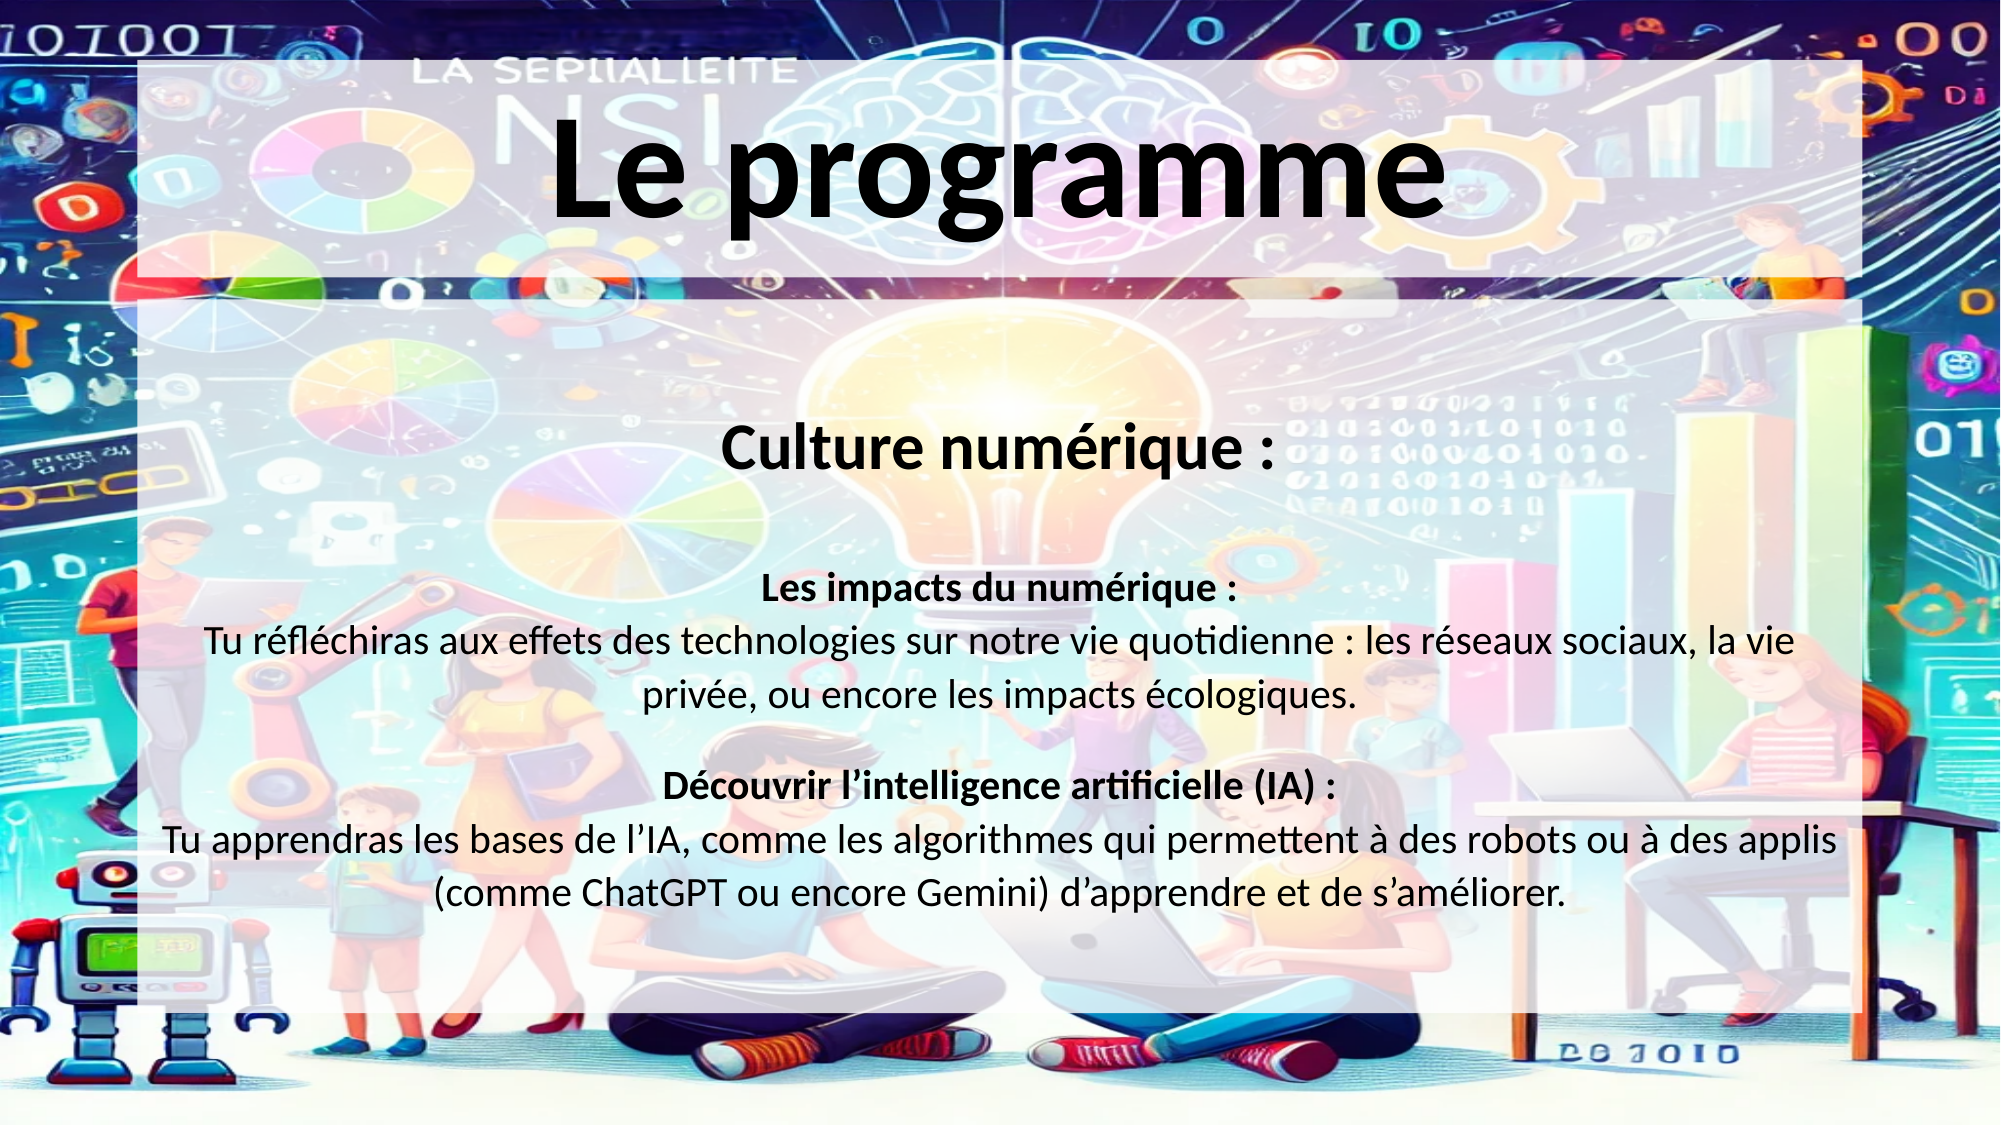

# Le programme
Culture numérique :

Les impacts du numérique :
Tu réfléchiras aux effets des technologies sur notre vie quotidienne : les réseaux sociaux, la vie privée, ou encore les impacts écologiques.
Découvrir l’intelligence artificielle (IA) :
Tu apprendras les bases de l’IA, comme les algorithmes qui permettent à des robots ou à des applis (comme ChatGPT ou encore Gemini) d’apprendre et de s’améliorer.